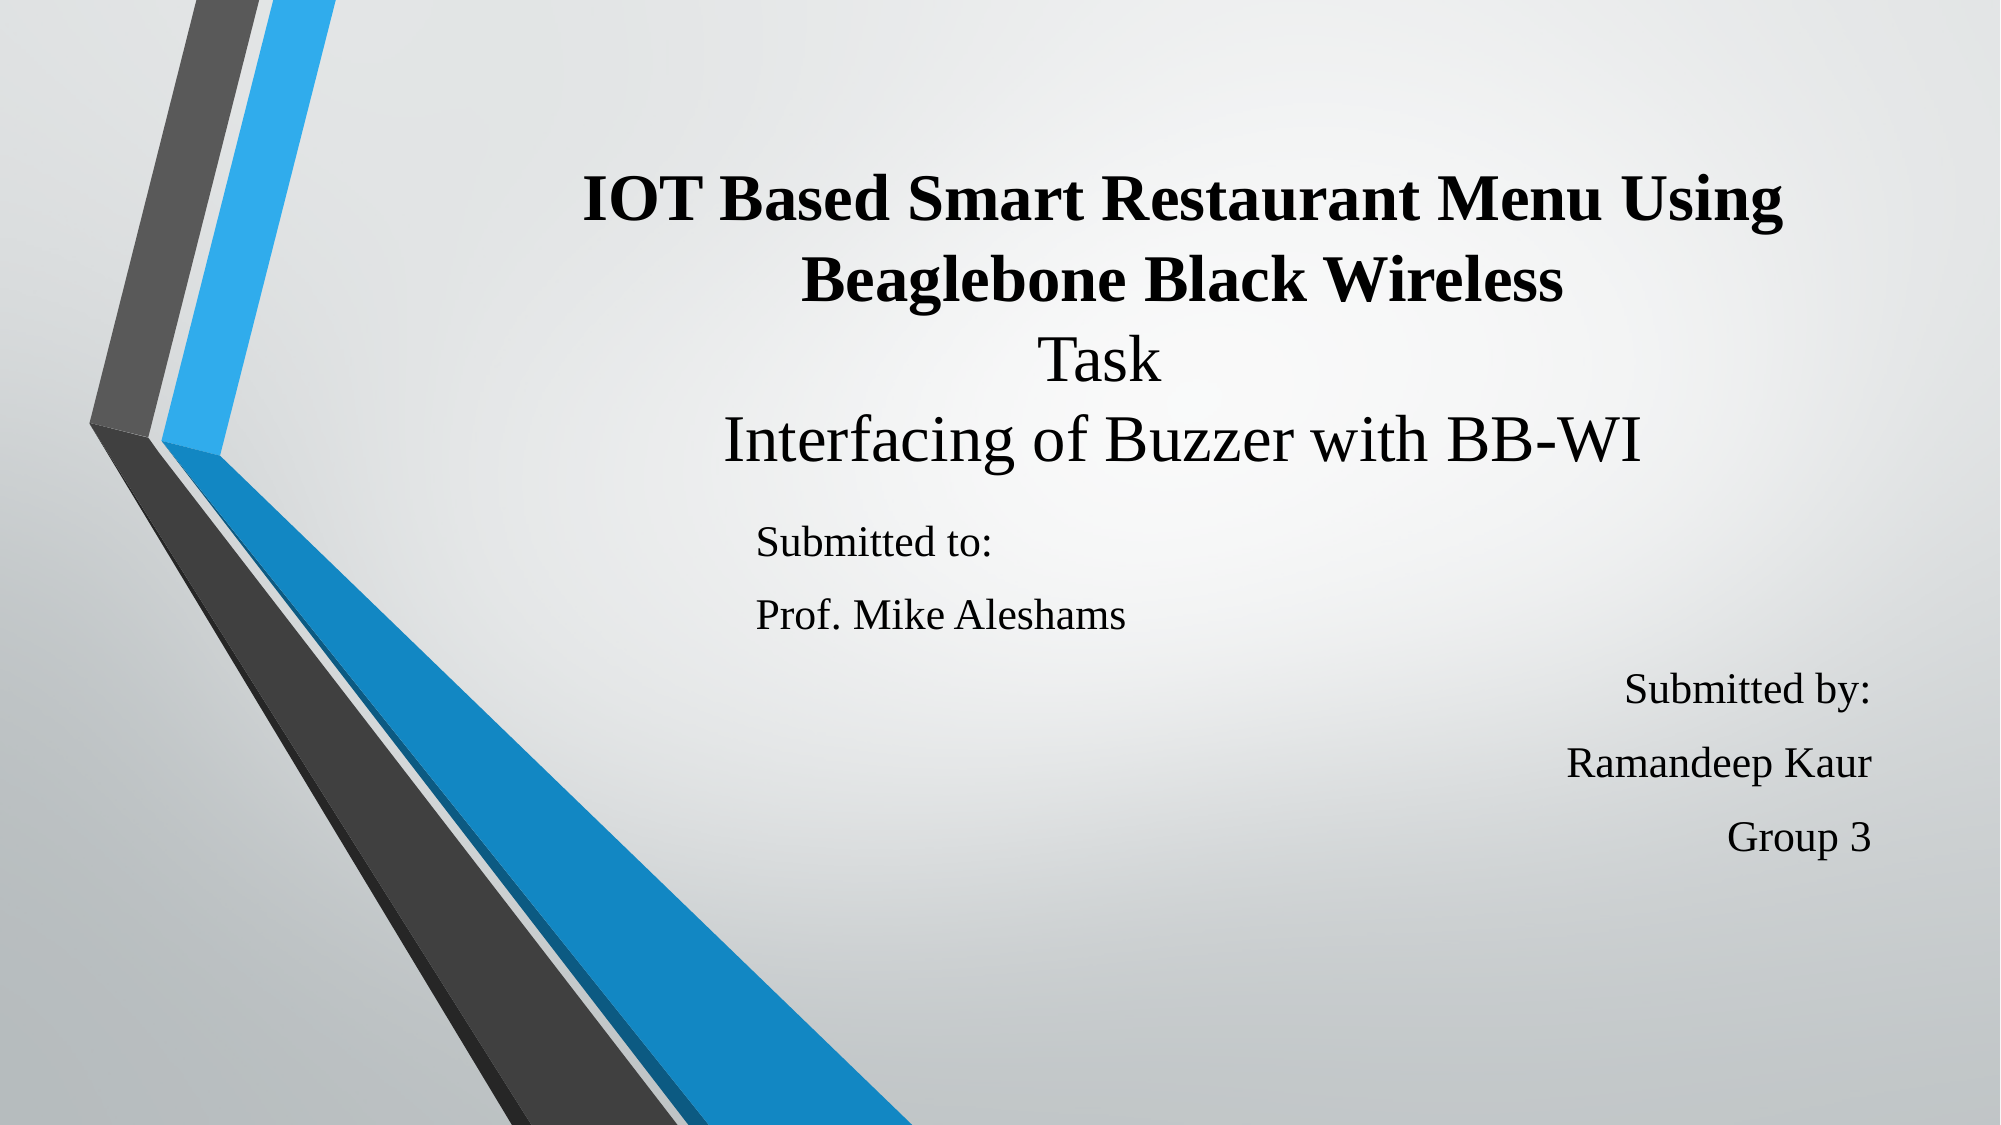

# IOT Based Smart Restaurant Menu Using Beaglebone Black Wireless Task Interfacing of Buzzer with BB-WI
Submitted to:
Prof. Mike Aleshams
Submitted by:
Ramandeep Kaur
Group 3